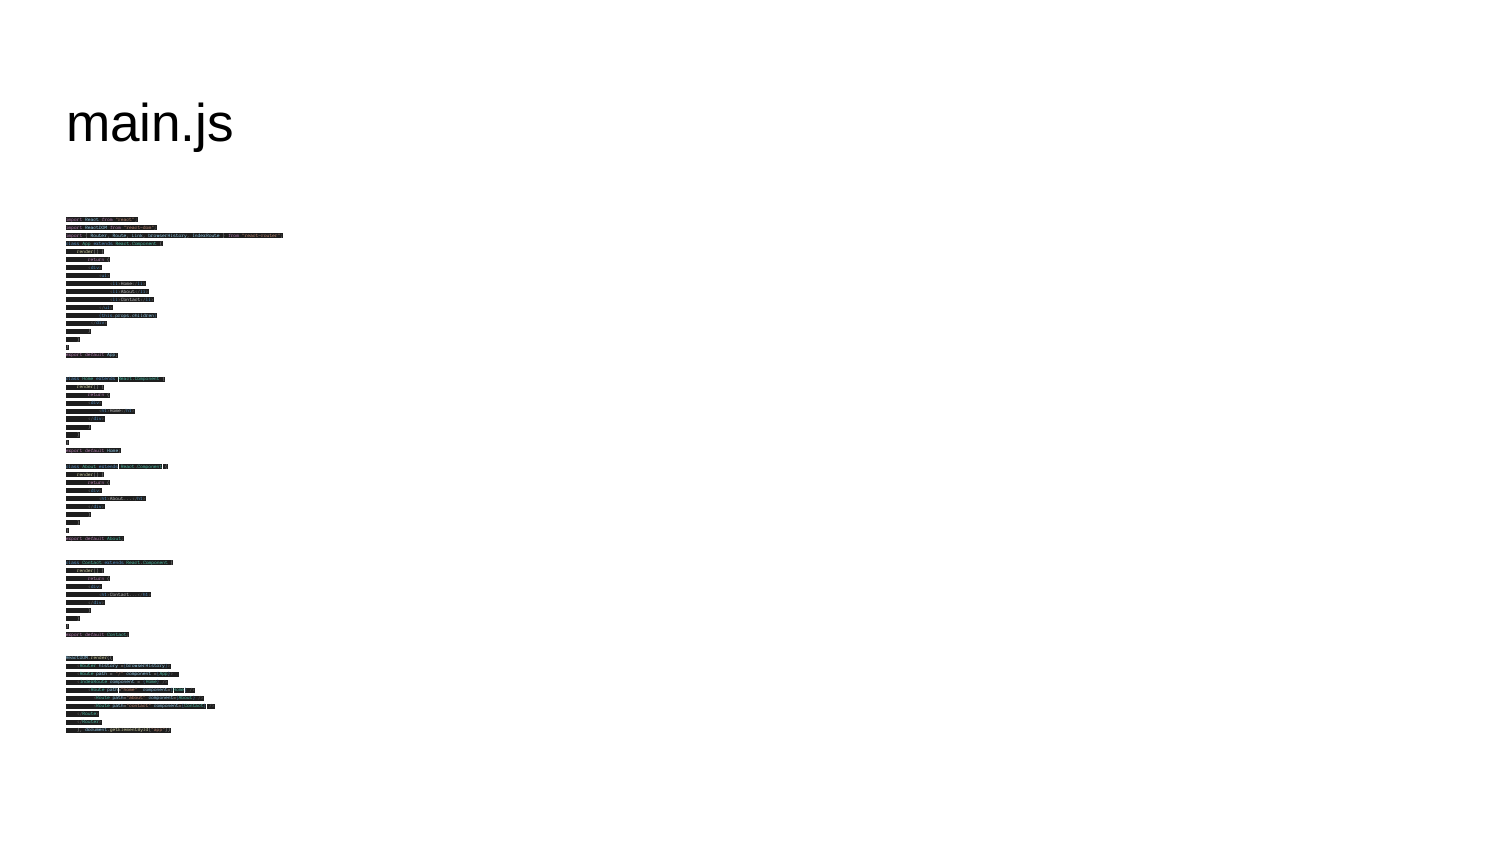

# main.js

import React from "react";
import ReactDOM from "react-dom";
import { Router, Route, Link, browserHistory, IndexRoute } from "react-router";
class App extends React.Component {
    render() {
        return (
        <div>
            <ul>
                <li>Home</li>
                <li>About</li>
                <li>Contact</li>
            </ul>
            {this.props.children}
         </div>
        )
    }
}
export default App;

class Home extends React.Component {
    render() {
        return (
        <div>
            <h1>Home</h1>
        </div>
        )
    }
}
export default Home;

class About extends React.Component {
    render() {
        return (
        <div>
            <h1>About...</h1>
        </div>
        )
    }
}
export default About;

class Contact extends React.Component {
    render() {
        return (
        <div>
            <h1>Contact...</h1>
        </div>
        )
    }
}
export default Contact;

ReactDOM.render((
    <Router history ={browserHistory}>
    <Route path = "/" component ={App}>
    <IndexRoute component = {Home} />
        <Route path="home"  component={Home} />
          <Route path="about" component={About} />
          <Route path="contact" component={Contact} />
    </Route>
    </Router>
    ), document.getElementById("app"))